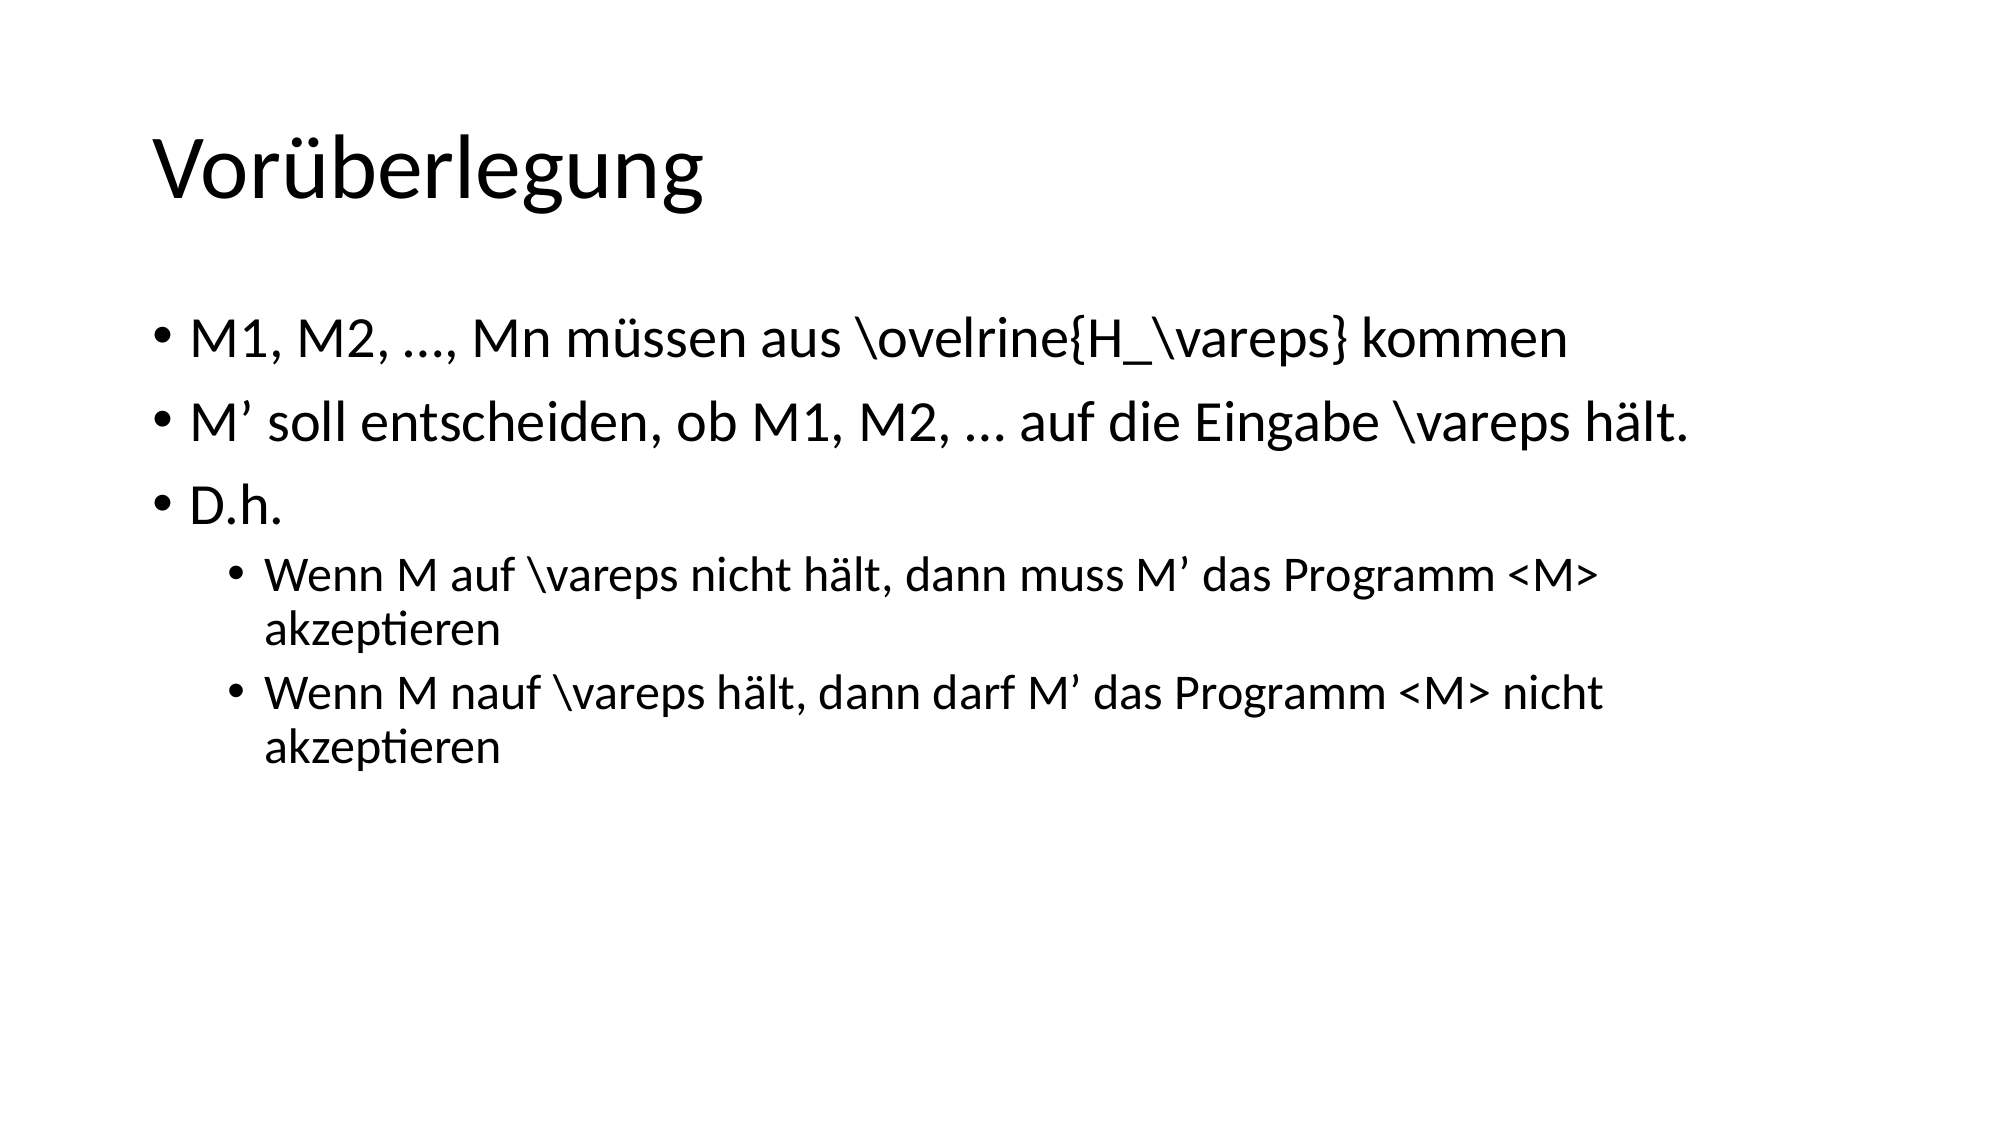

# Vorüberlegung
M1, M2, …, Mn müssen aus \ovelrine{H_\vareps} kommen
M’ soll entscheiden, ob M1, M2, … auf die Eingabe \vareps hält.
D.h.
Wenn M auf \vareps nicht hält, dann muss M’ das Programm <M> akzeptieren
Wenn M nauf \vareps hält, dann darf M’ das Programm <M> nicht akzeptieren